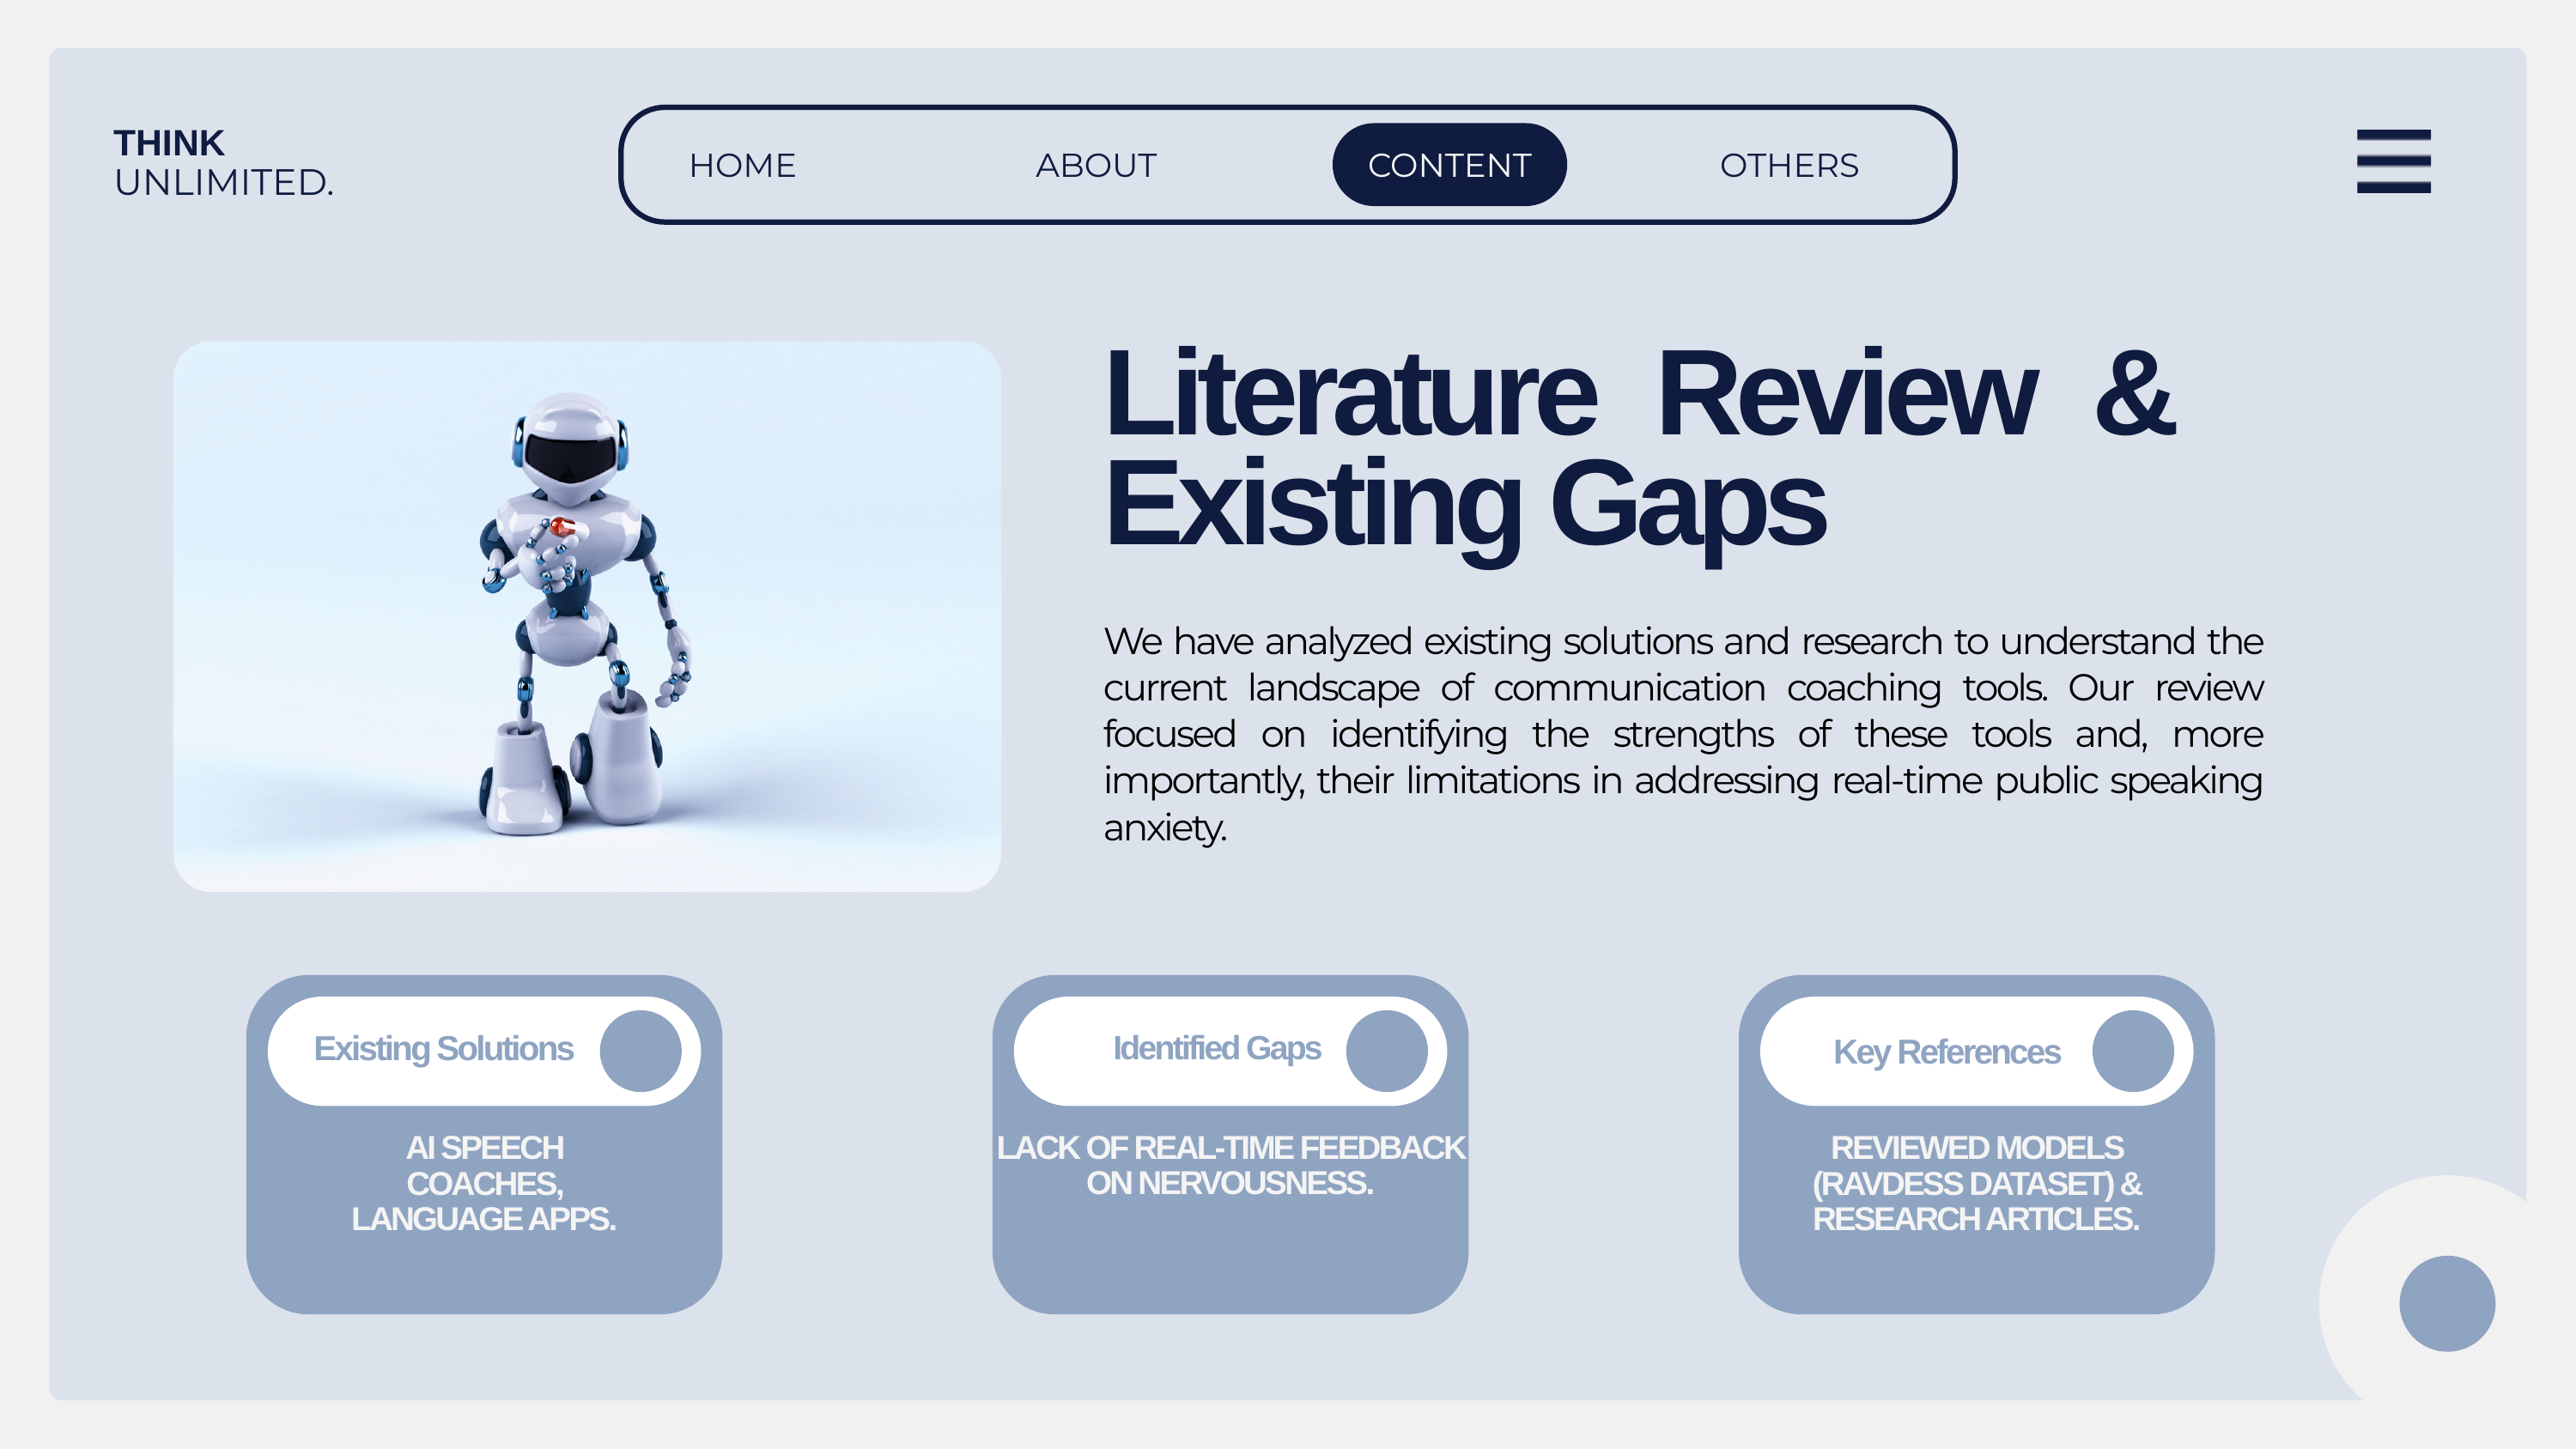

THINK UNLIMITED.

HOME
OTHERS
ABOUT
CONTENT

Literature Review & Existing Gaps
We have analyzed existing solutions and research to understand the current landscape of communication coaching tools. Our review focused on identifying the strengths of these tools and, more importantly, their limitations in addressing real-time public speaking anxiety.

 Existing Solutions
Identified Gaps
Key References
AI SPEECH COACHES, LANGUAGE APPS.
LACK OF REAL-TIME FEEDBACK ON NERVOUSNESS.
REVIEWED MODELS (RAVDESS DATASET) & RESEARCH ARTICLES.